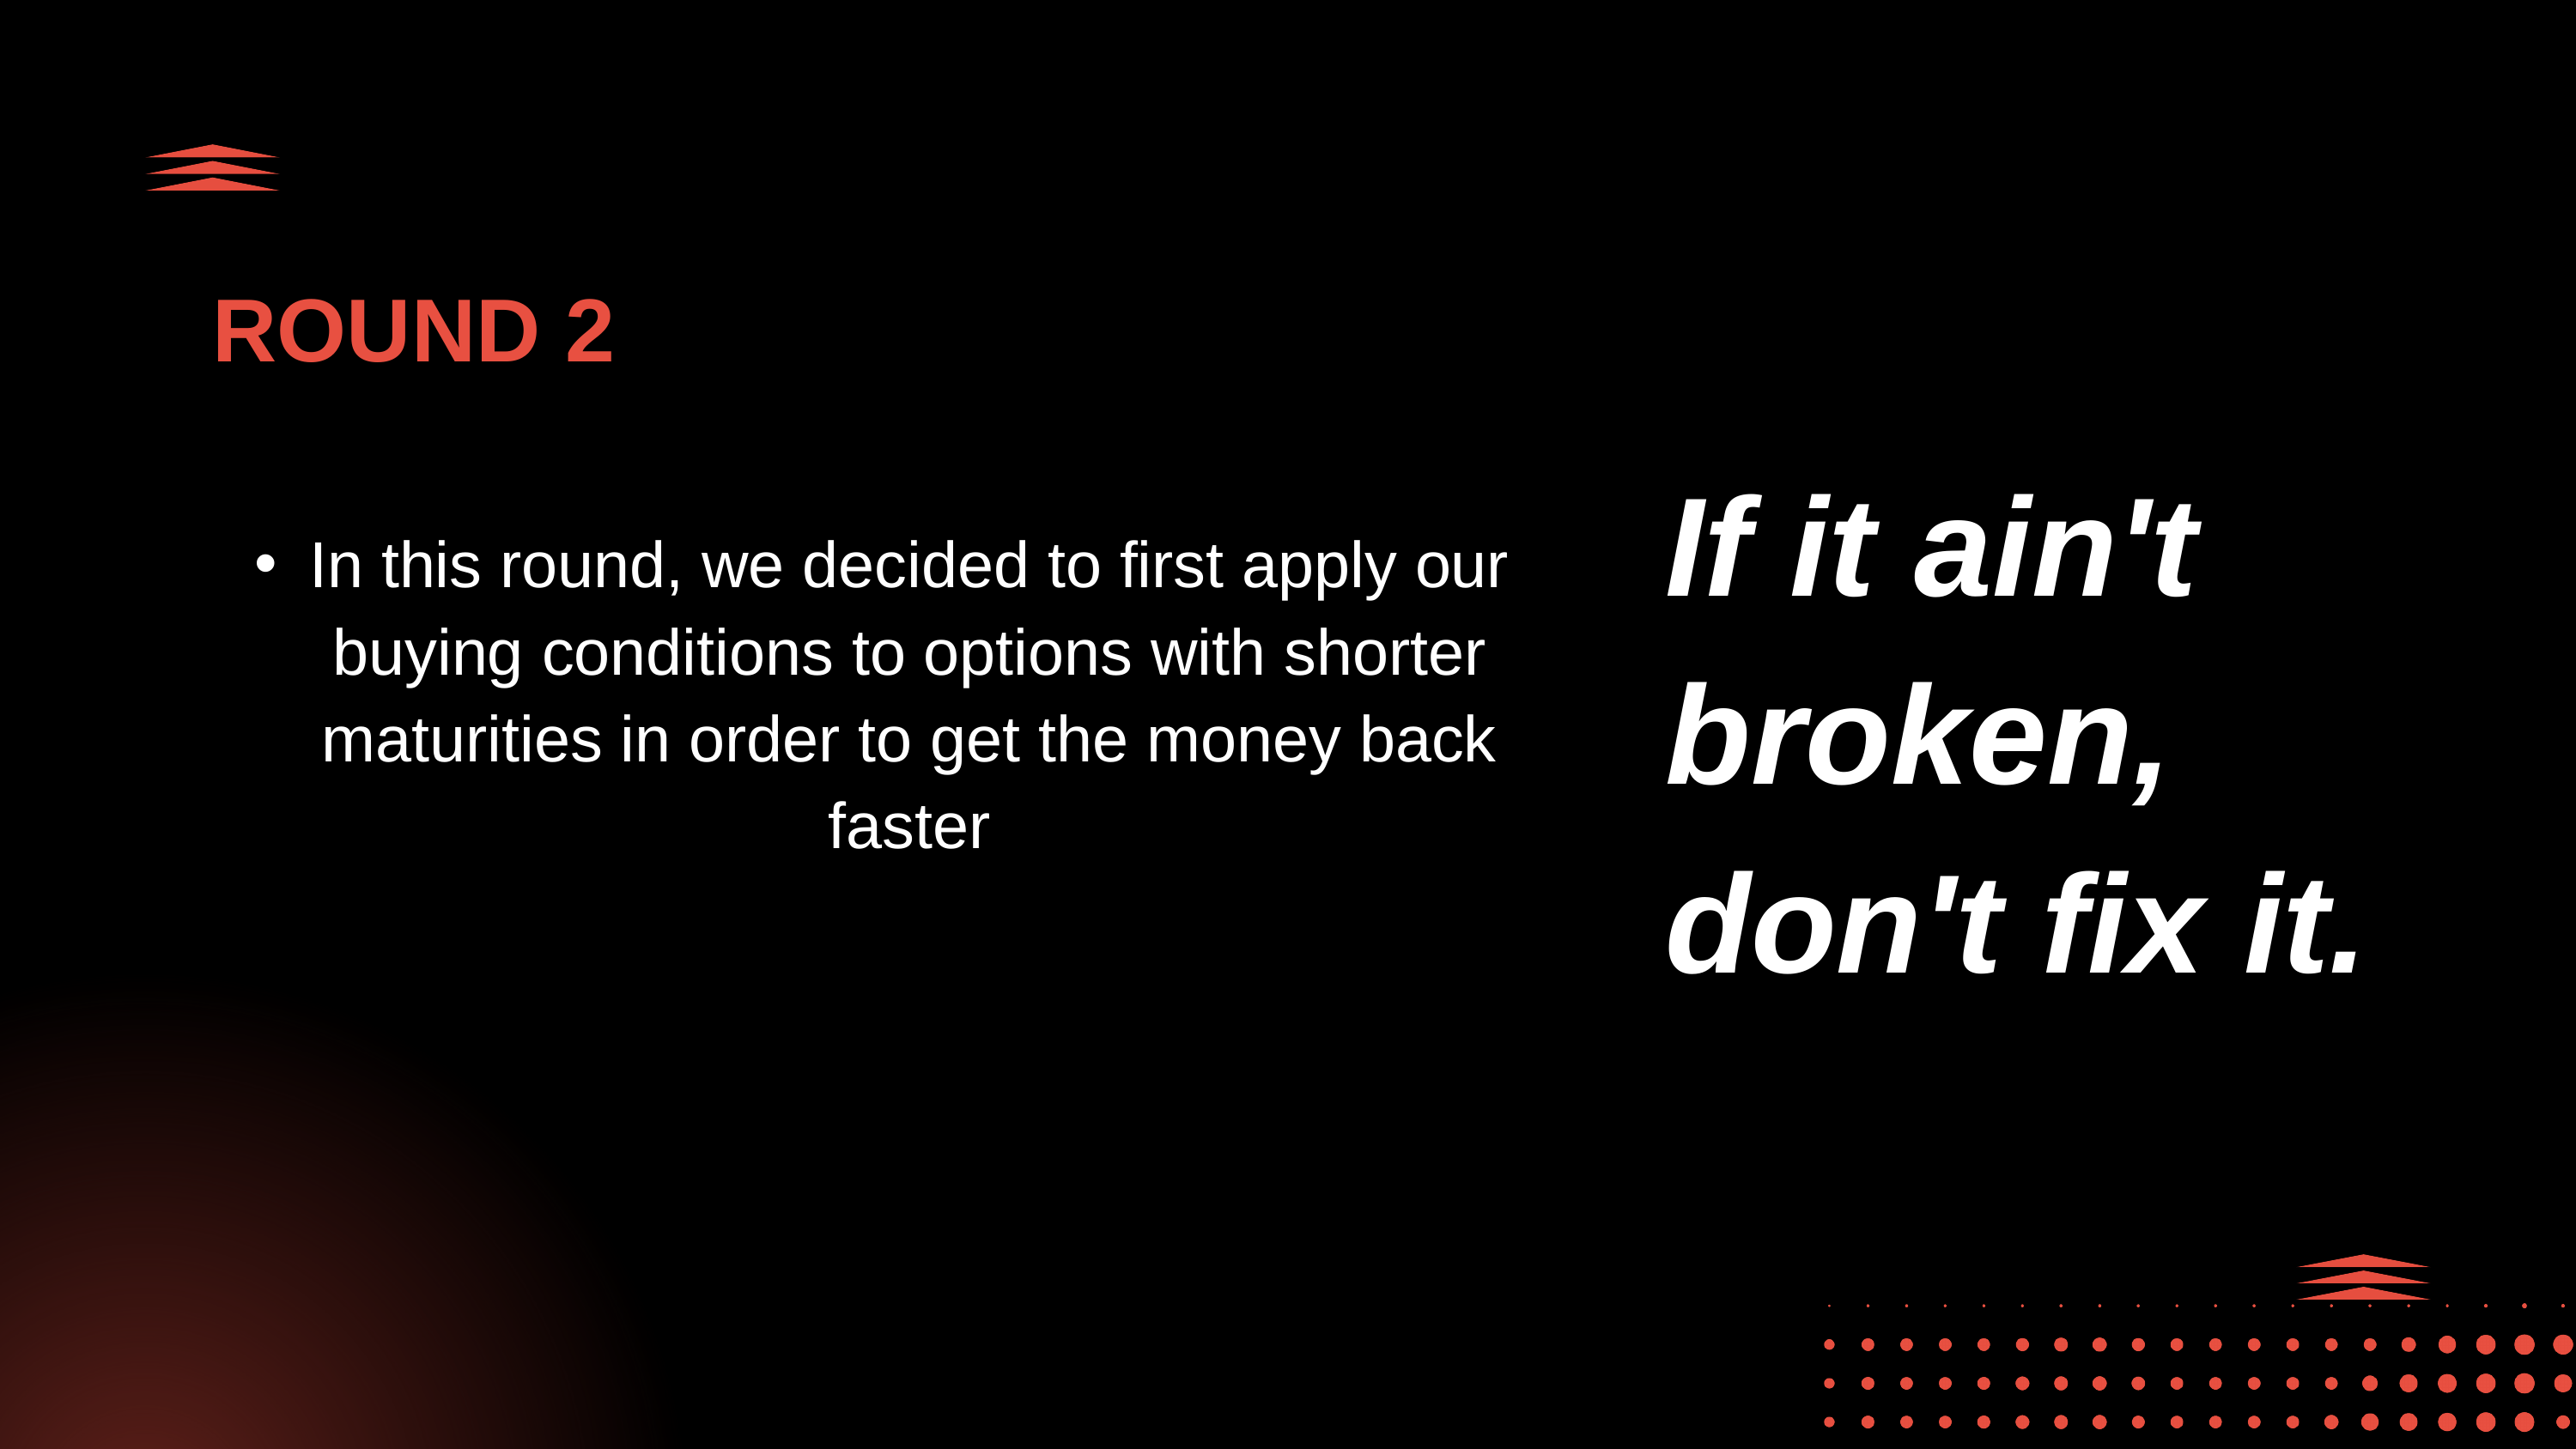

ROUND 2
If it ain't broken, don't fix it.
In this round, we decided to first apply our buying conditions to options with shorter maturities in order to get the money back faster